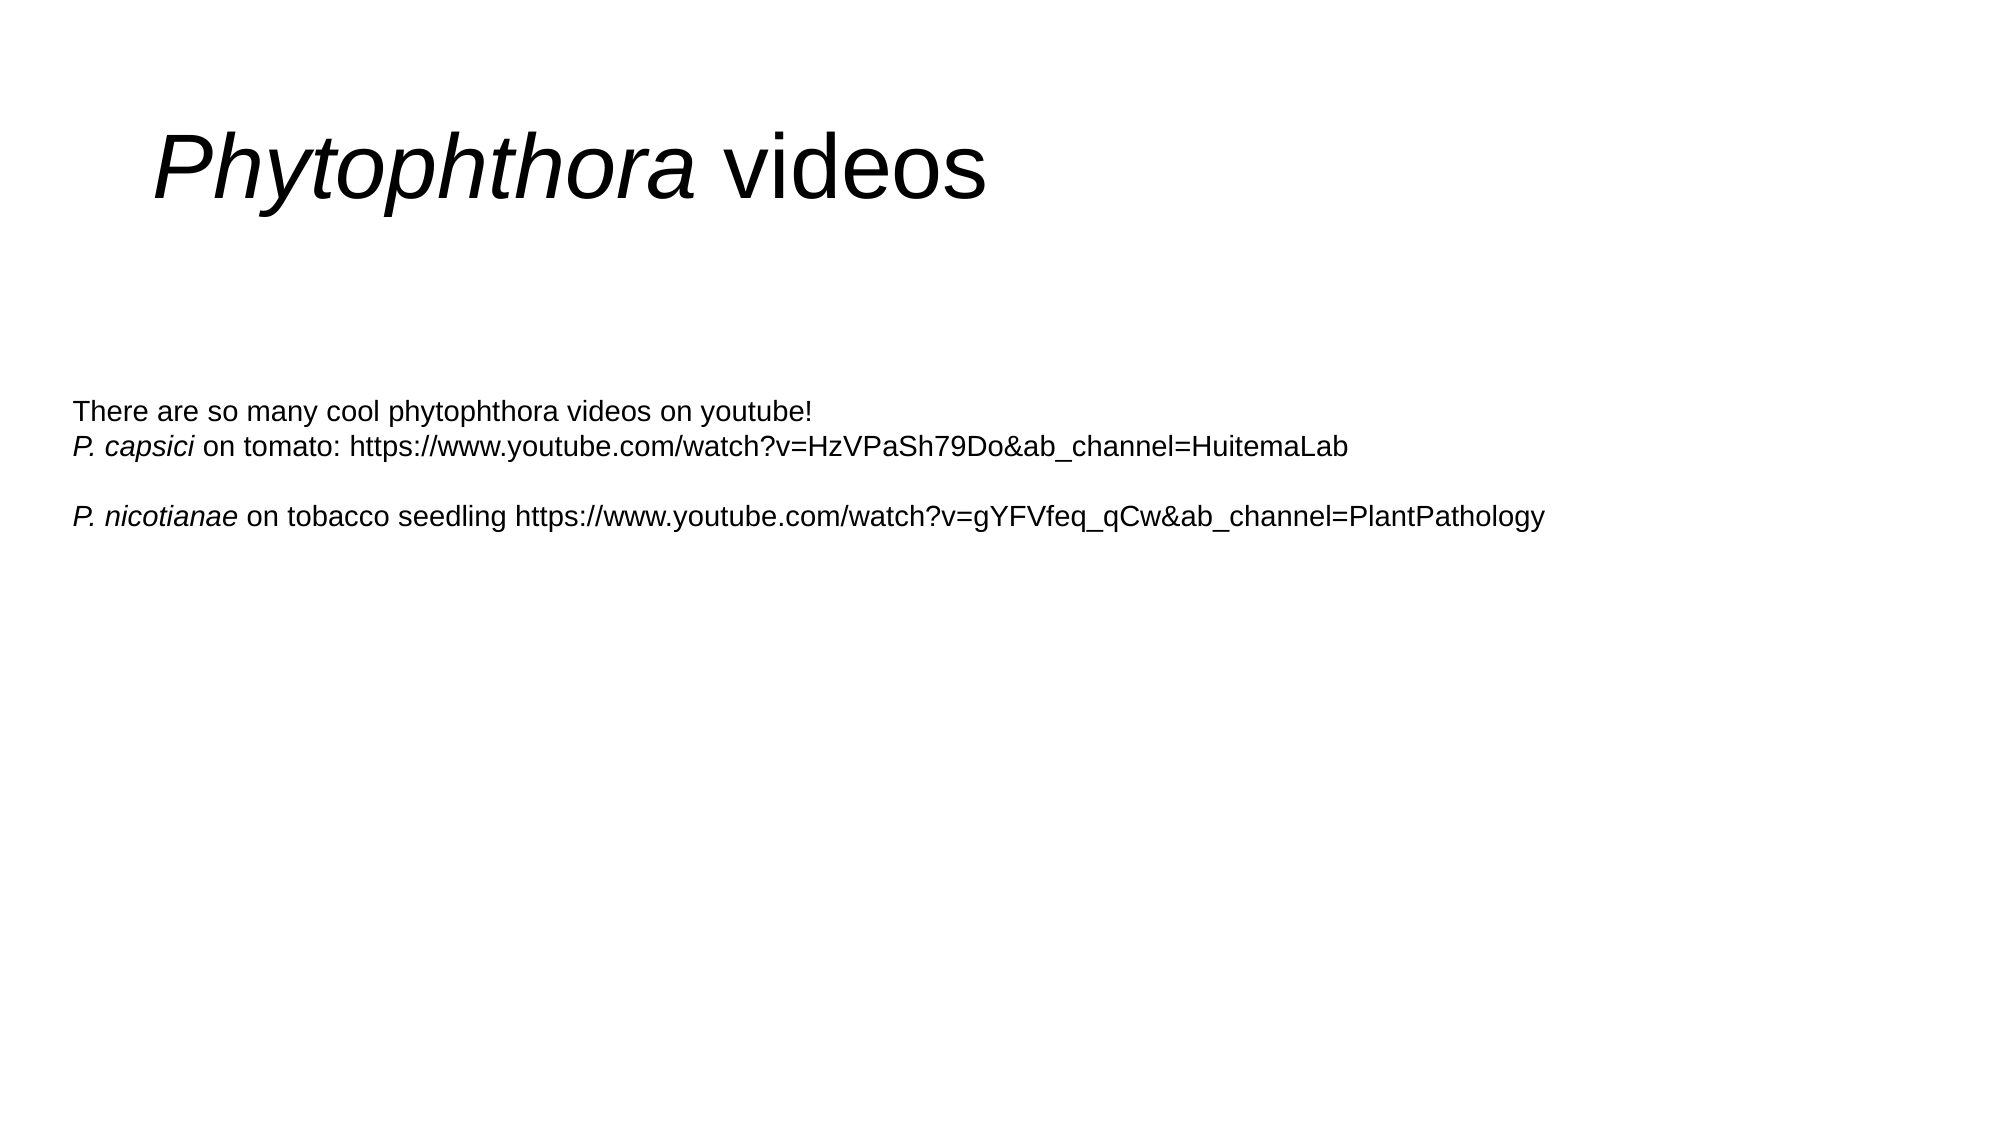

# Phytophthora videos

There are so many cool phytophthora videos on youtube!
P. capsici on tomato: https://www.youtube.com/watch?v=HzVPaSh79Do&ab_channel=HuitemaLab

P. nicotianae on tobacco seedling https://www.youtube.com/watch?v=gYFVfeq_qCw&ab_channel=PlantPathology